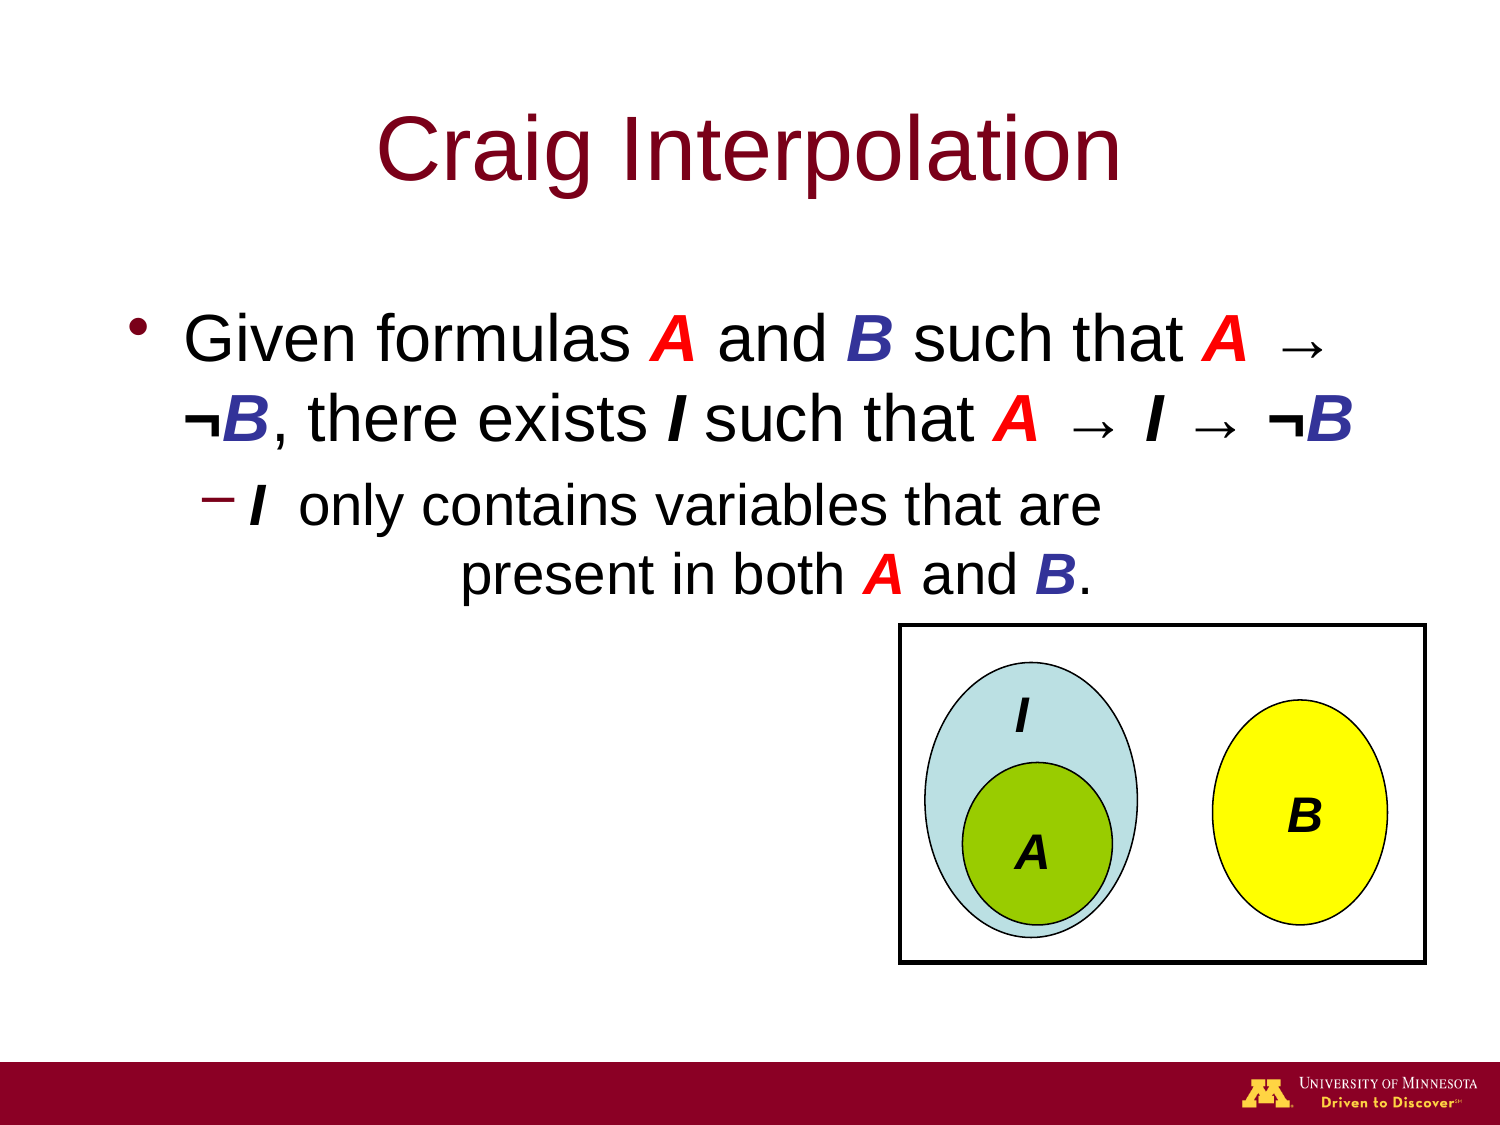

# Craig Interpolation
Given formulas A and B such that A → ¬B, there exists I such that A → I → ¬B
I  only contains variables that are                              present in both A and B.

I

B
A